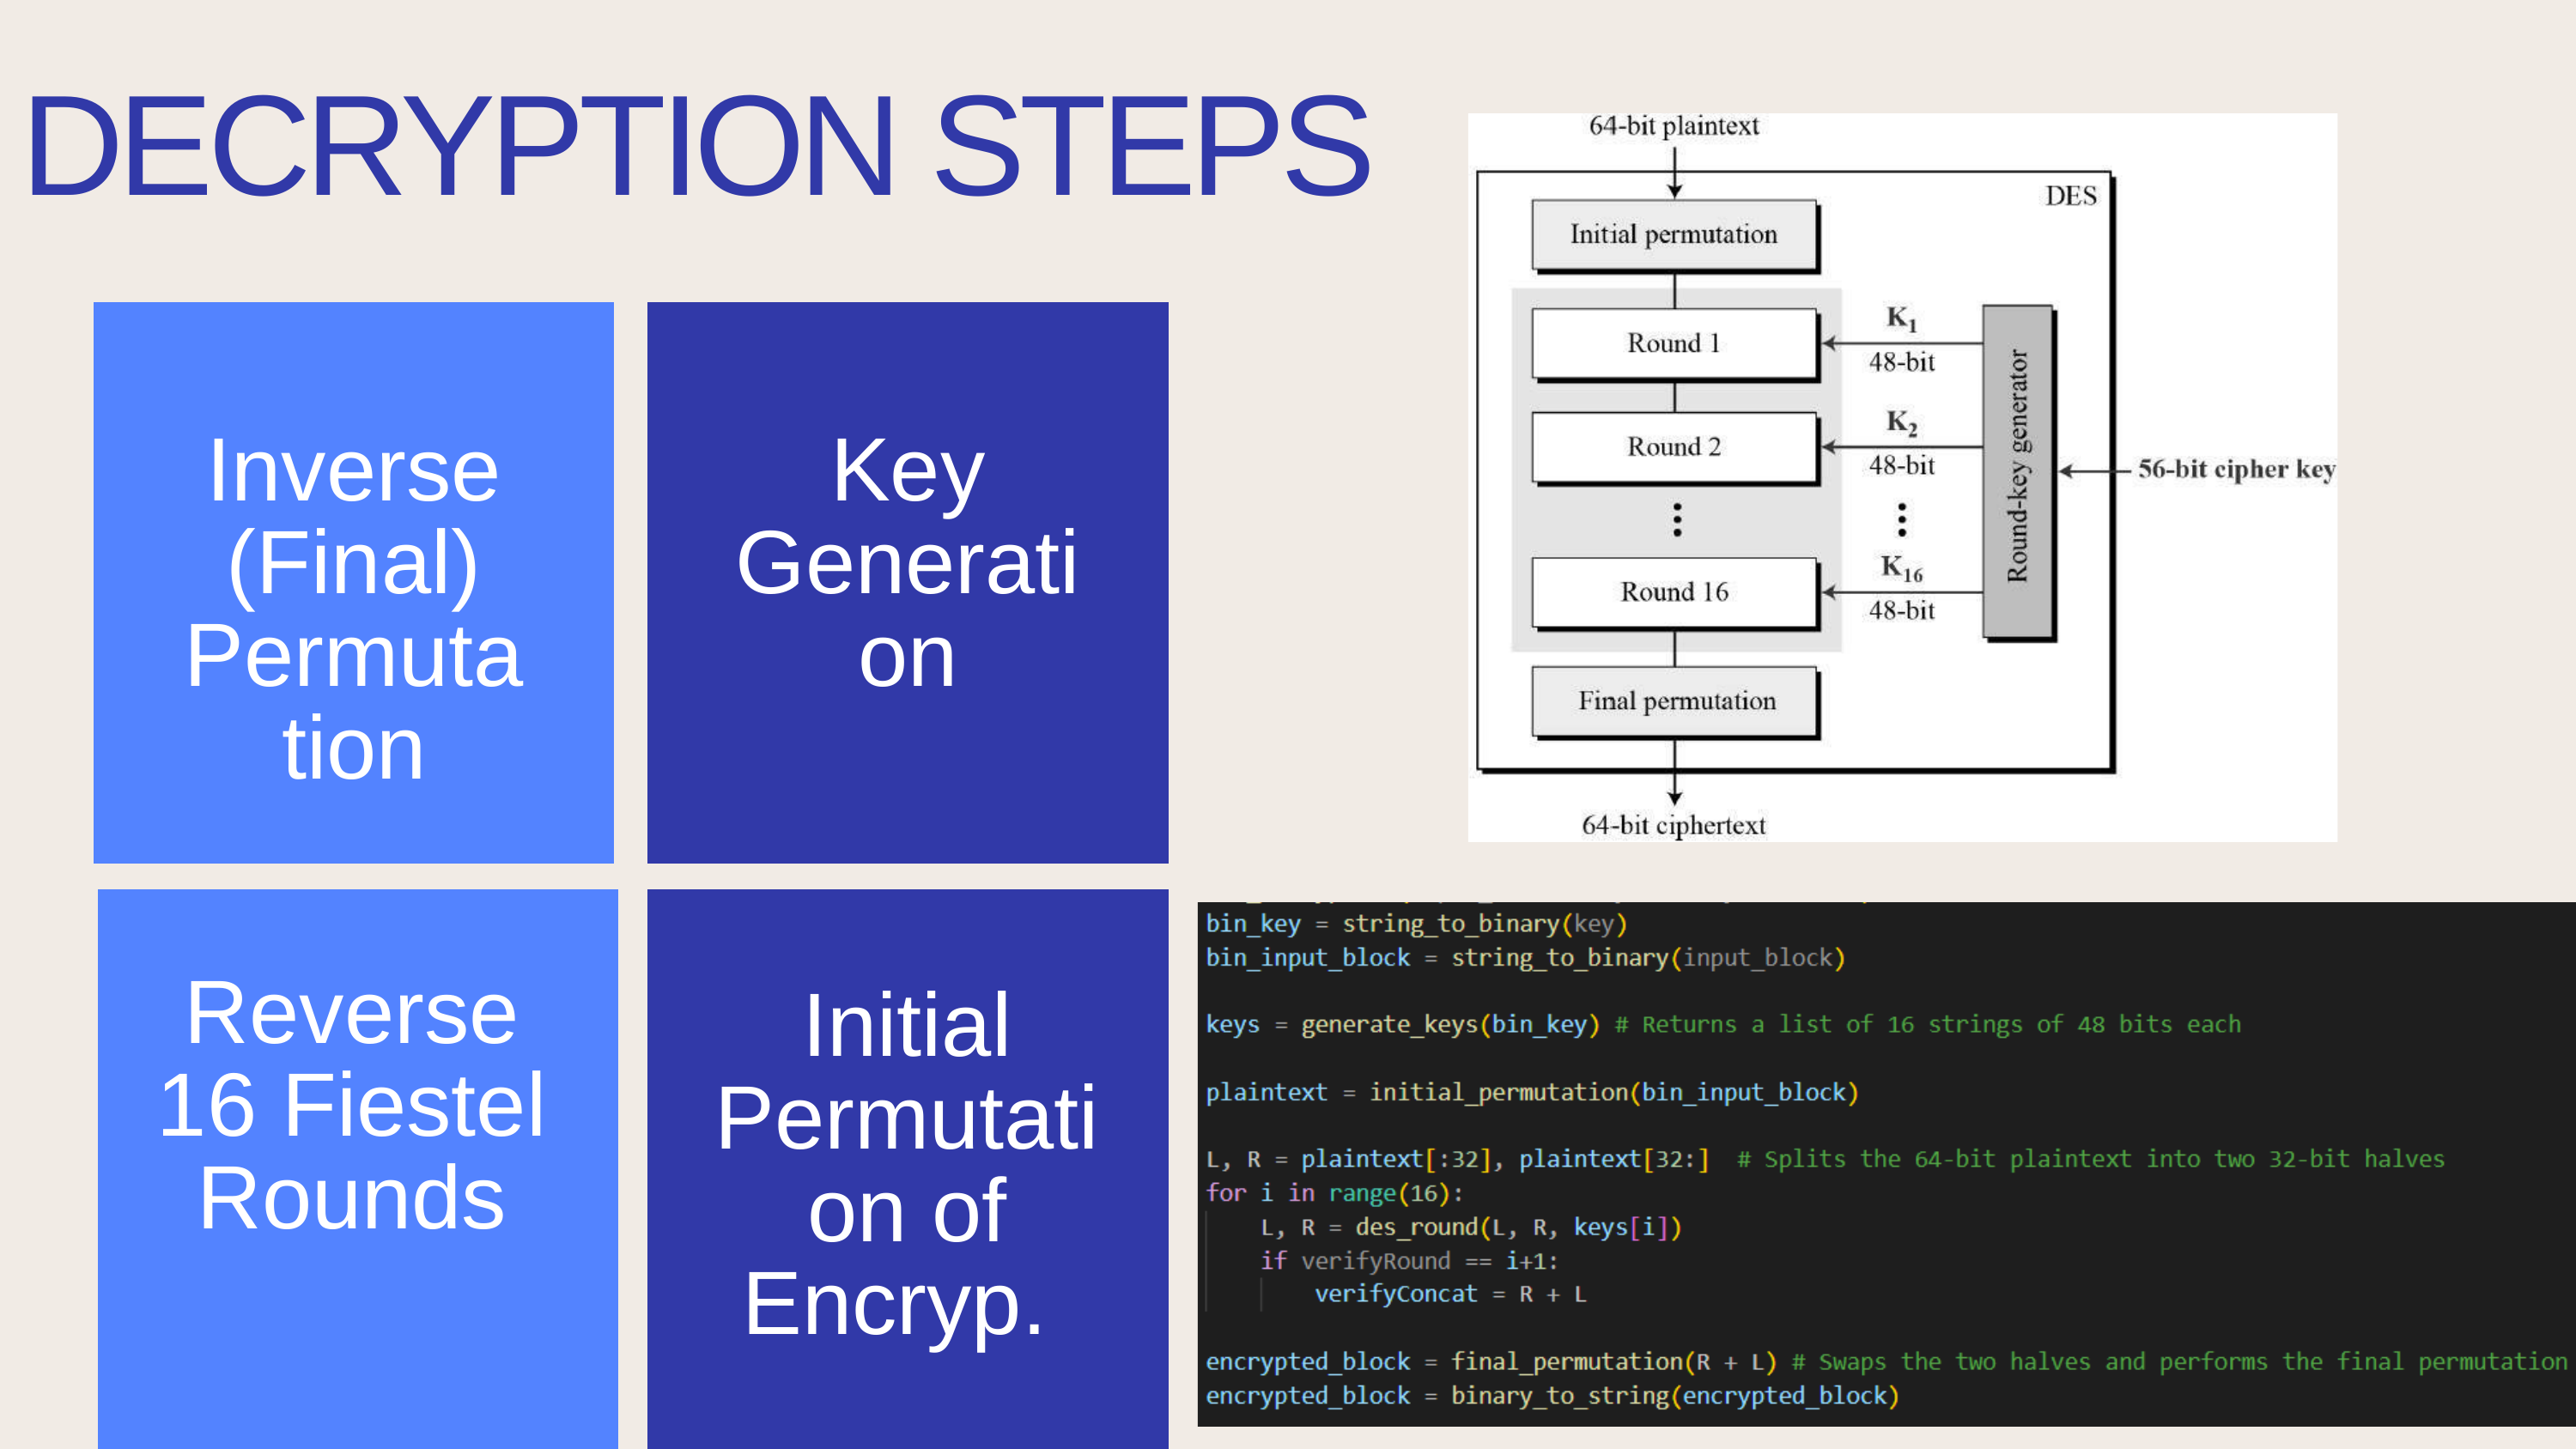

DECRYPTION STEPS

Inverse (Final)
Permutation
Key Generation

Reverse
16 Fiestel Rounds
Initial Permutation of Encryp.